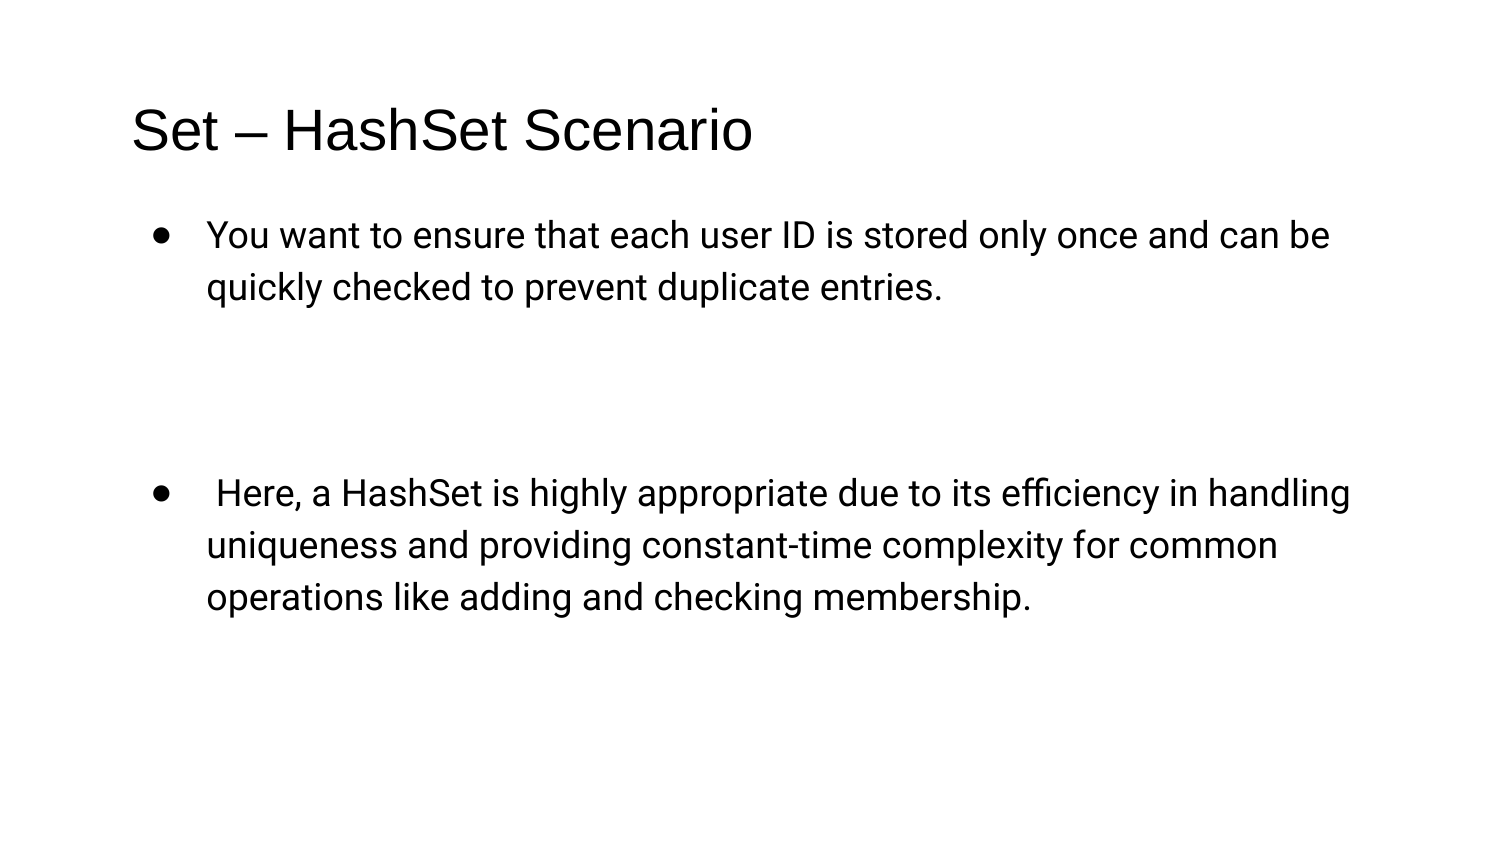

# Set – HashSet Scenario
You want to ensure that each user ID is stored only once and can be quickly checked to prevent duplicate entries.

 Here, a HashSet is highly appropriate due to its efficiency in handling uniqueness and providing constant-time complexity for common operations like adding and checking membership.